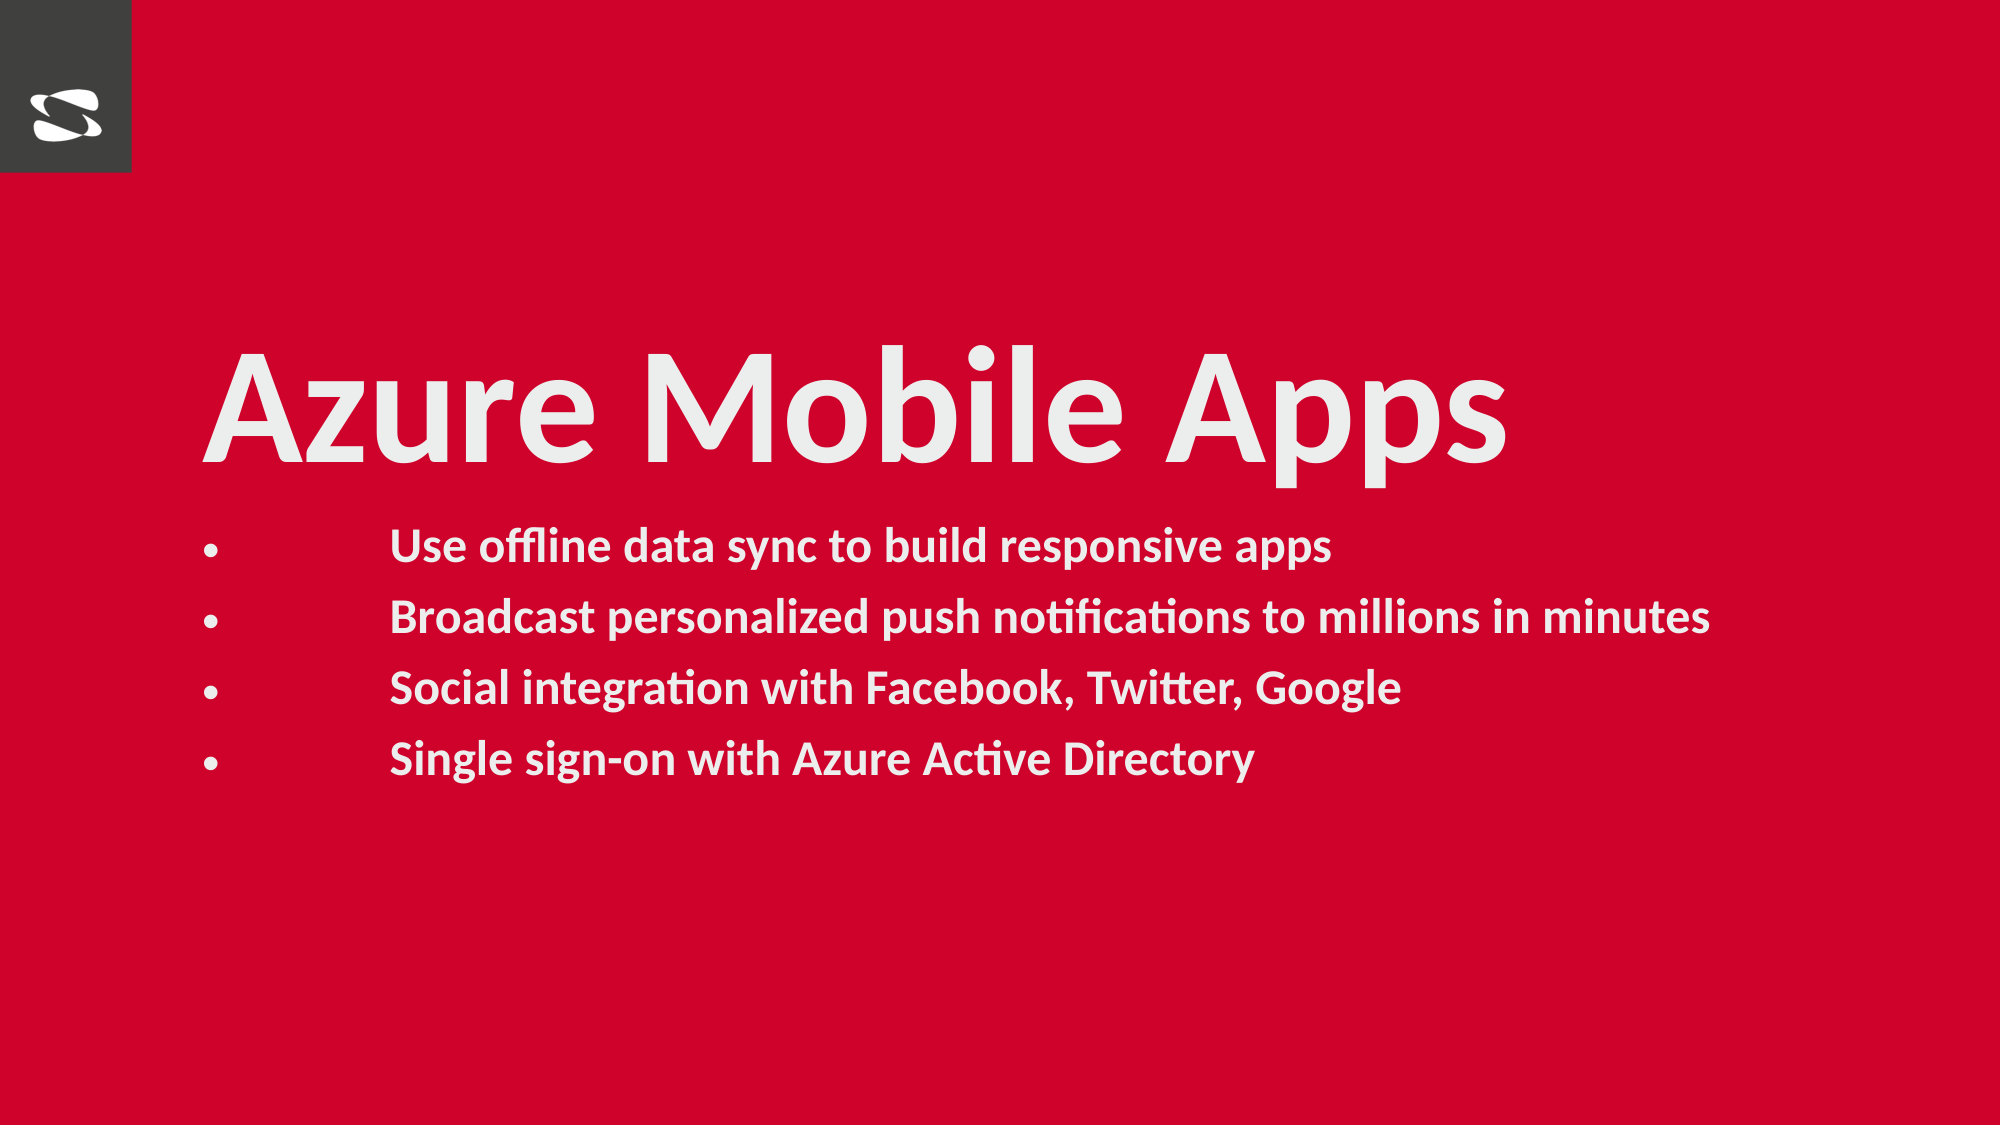

Azure Mobile Apps
Use offline data sync to build responsive apps
Broadcast personalized push notifications to millions in minutes
Social integration with Facebook, Twitter, Google
Single sign-on with Azure Active Directory